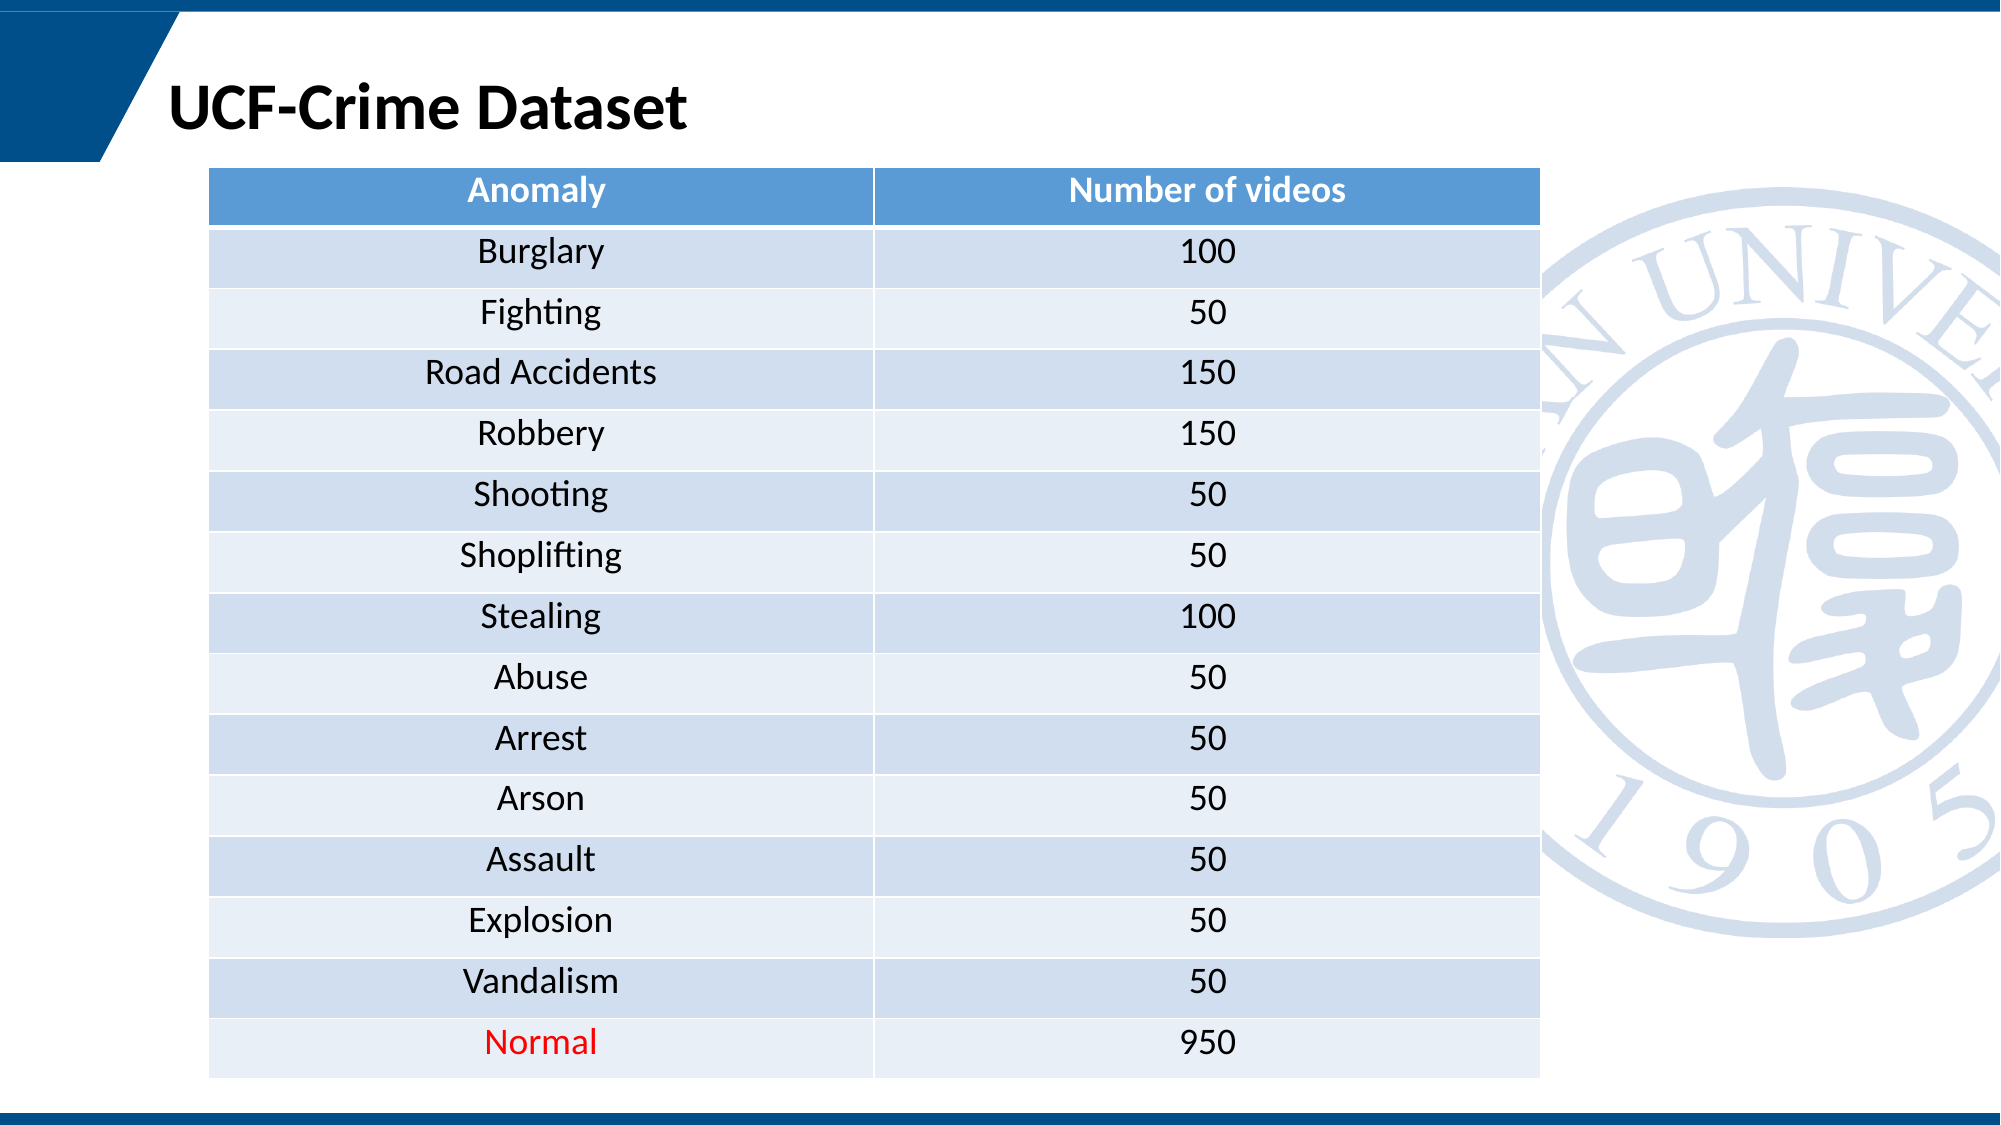

UCF-Crime Dataset
| Anomaly | Number of videos |
| --- | --- |
| Burglary | 100 |
| Fighting | 50 |
| Road Accidents | 150 |
| Robbery | 150 |
| Shooting | 50 |
| Shoplifting | 50 |
| Stealing | 100 |
| Abuse | 50 |
| Arrest | 50 |
| Arson | 50 |
| Assault | 50 |
| Explosion | 50 |
| Vandalism | 50 |
| Normal | 950 |